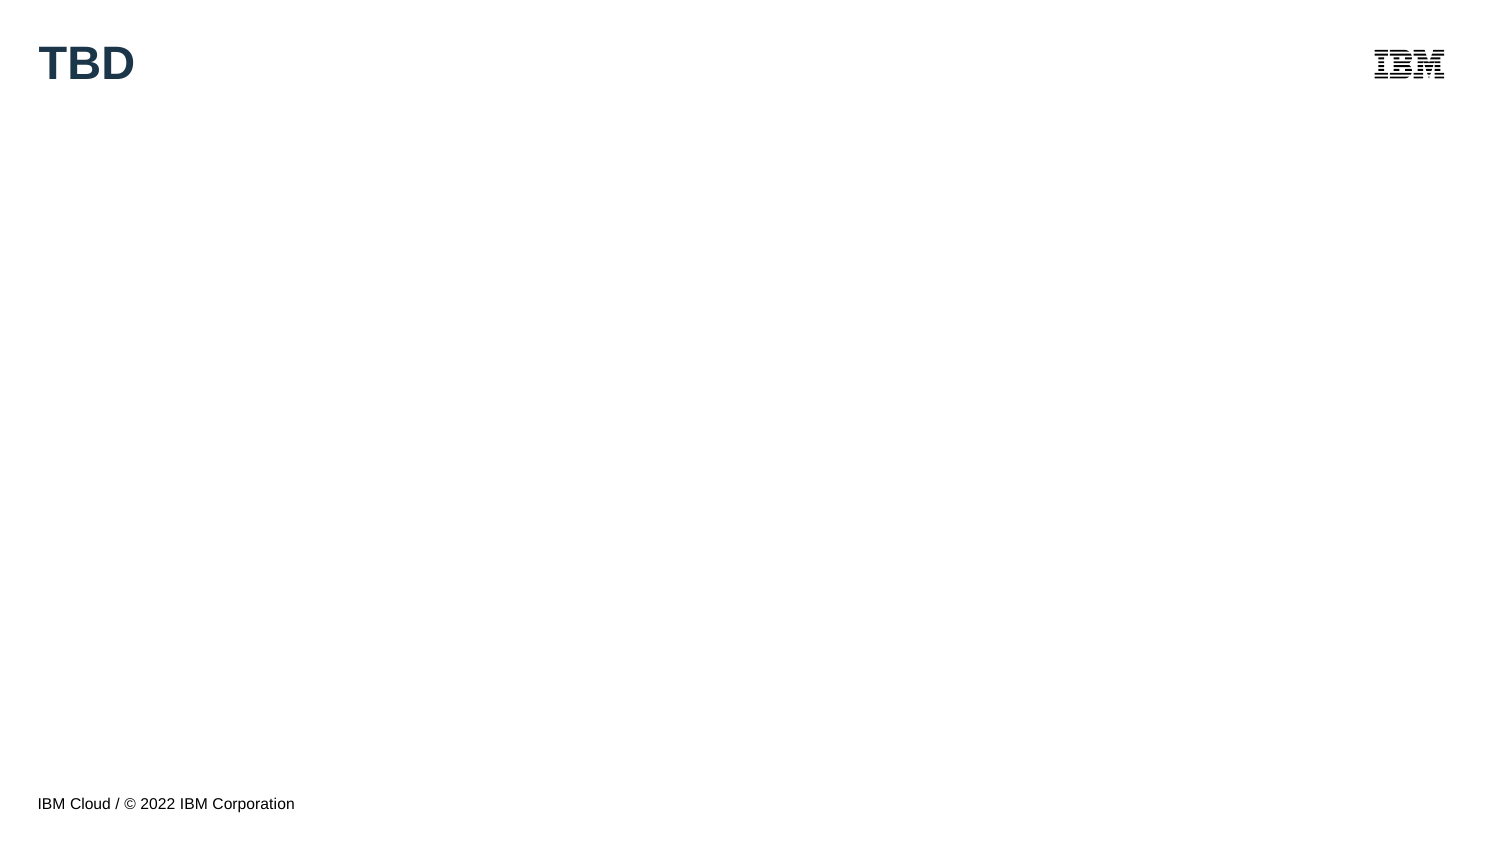

TBD
IBM Cloud / © 2022 IBM Corporation